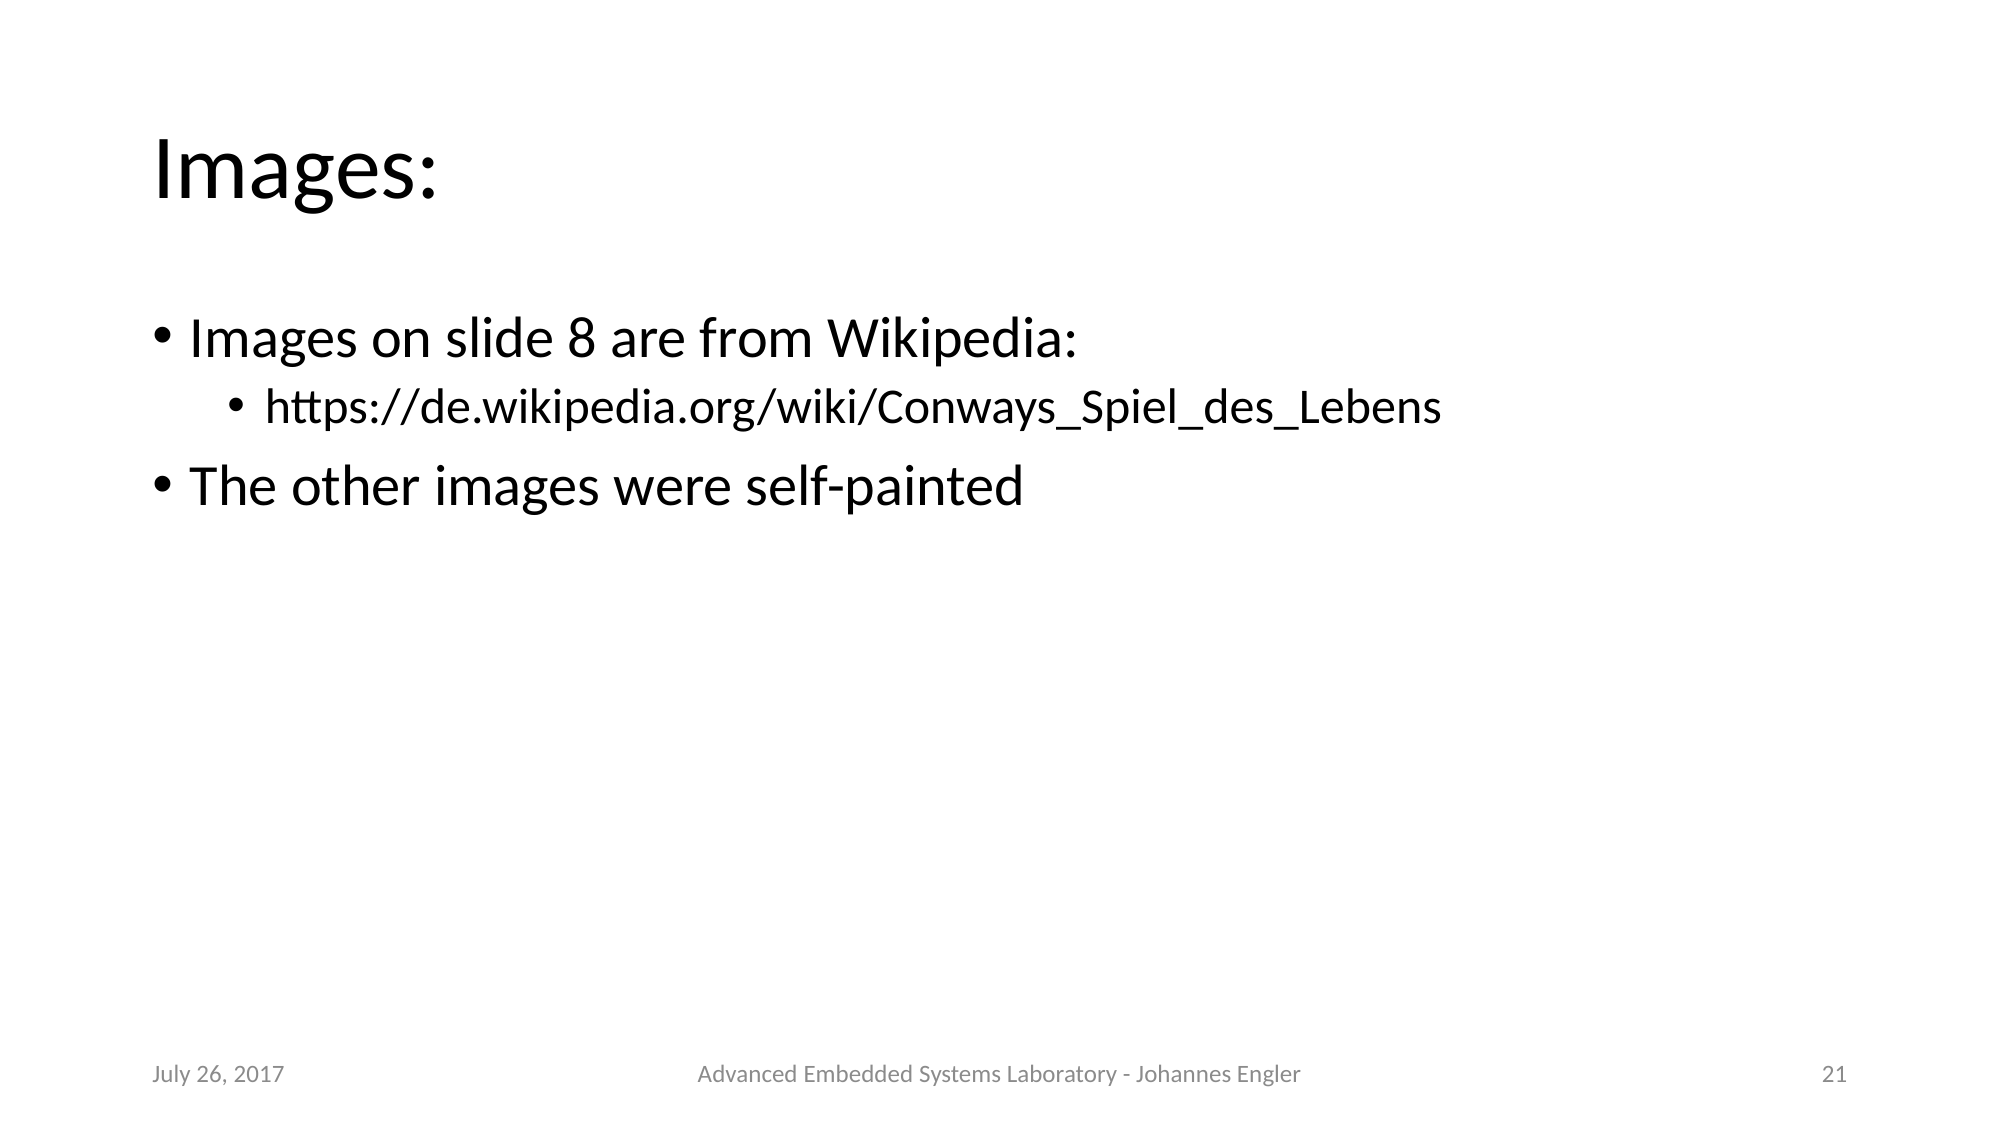

# Images:
Images on slide 8 are from Wikipedia:
https://de.wikipedia.org/wiki/Conways_Spiel_des_Lebens
The other images were self-painted
July 26, 2017
Advanced Embedded Systems Laboratory - Johannes Engler
21